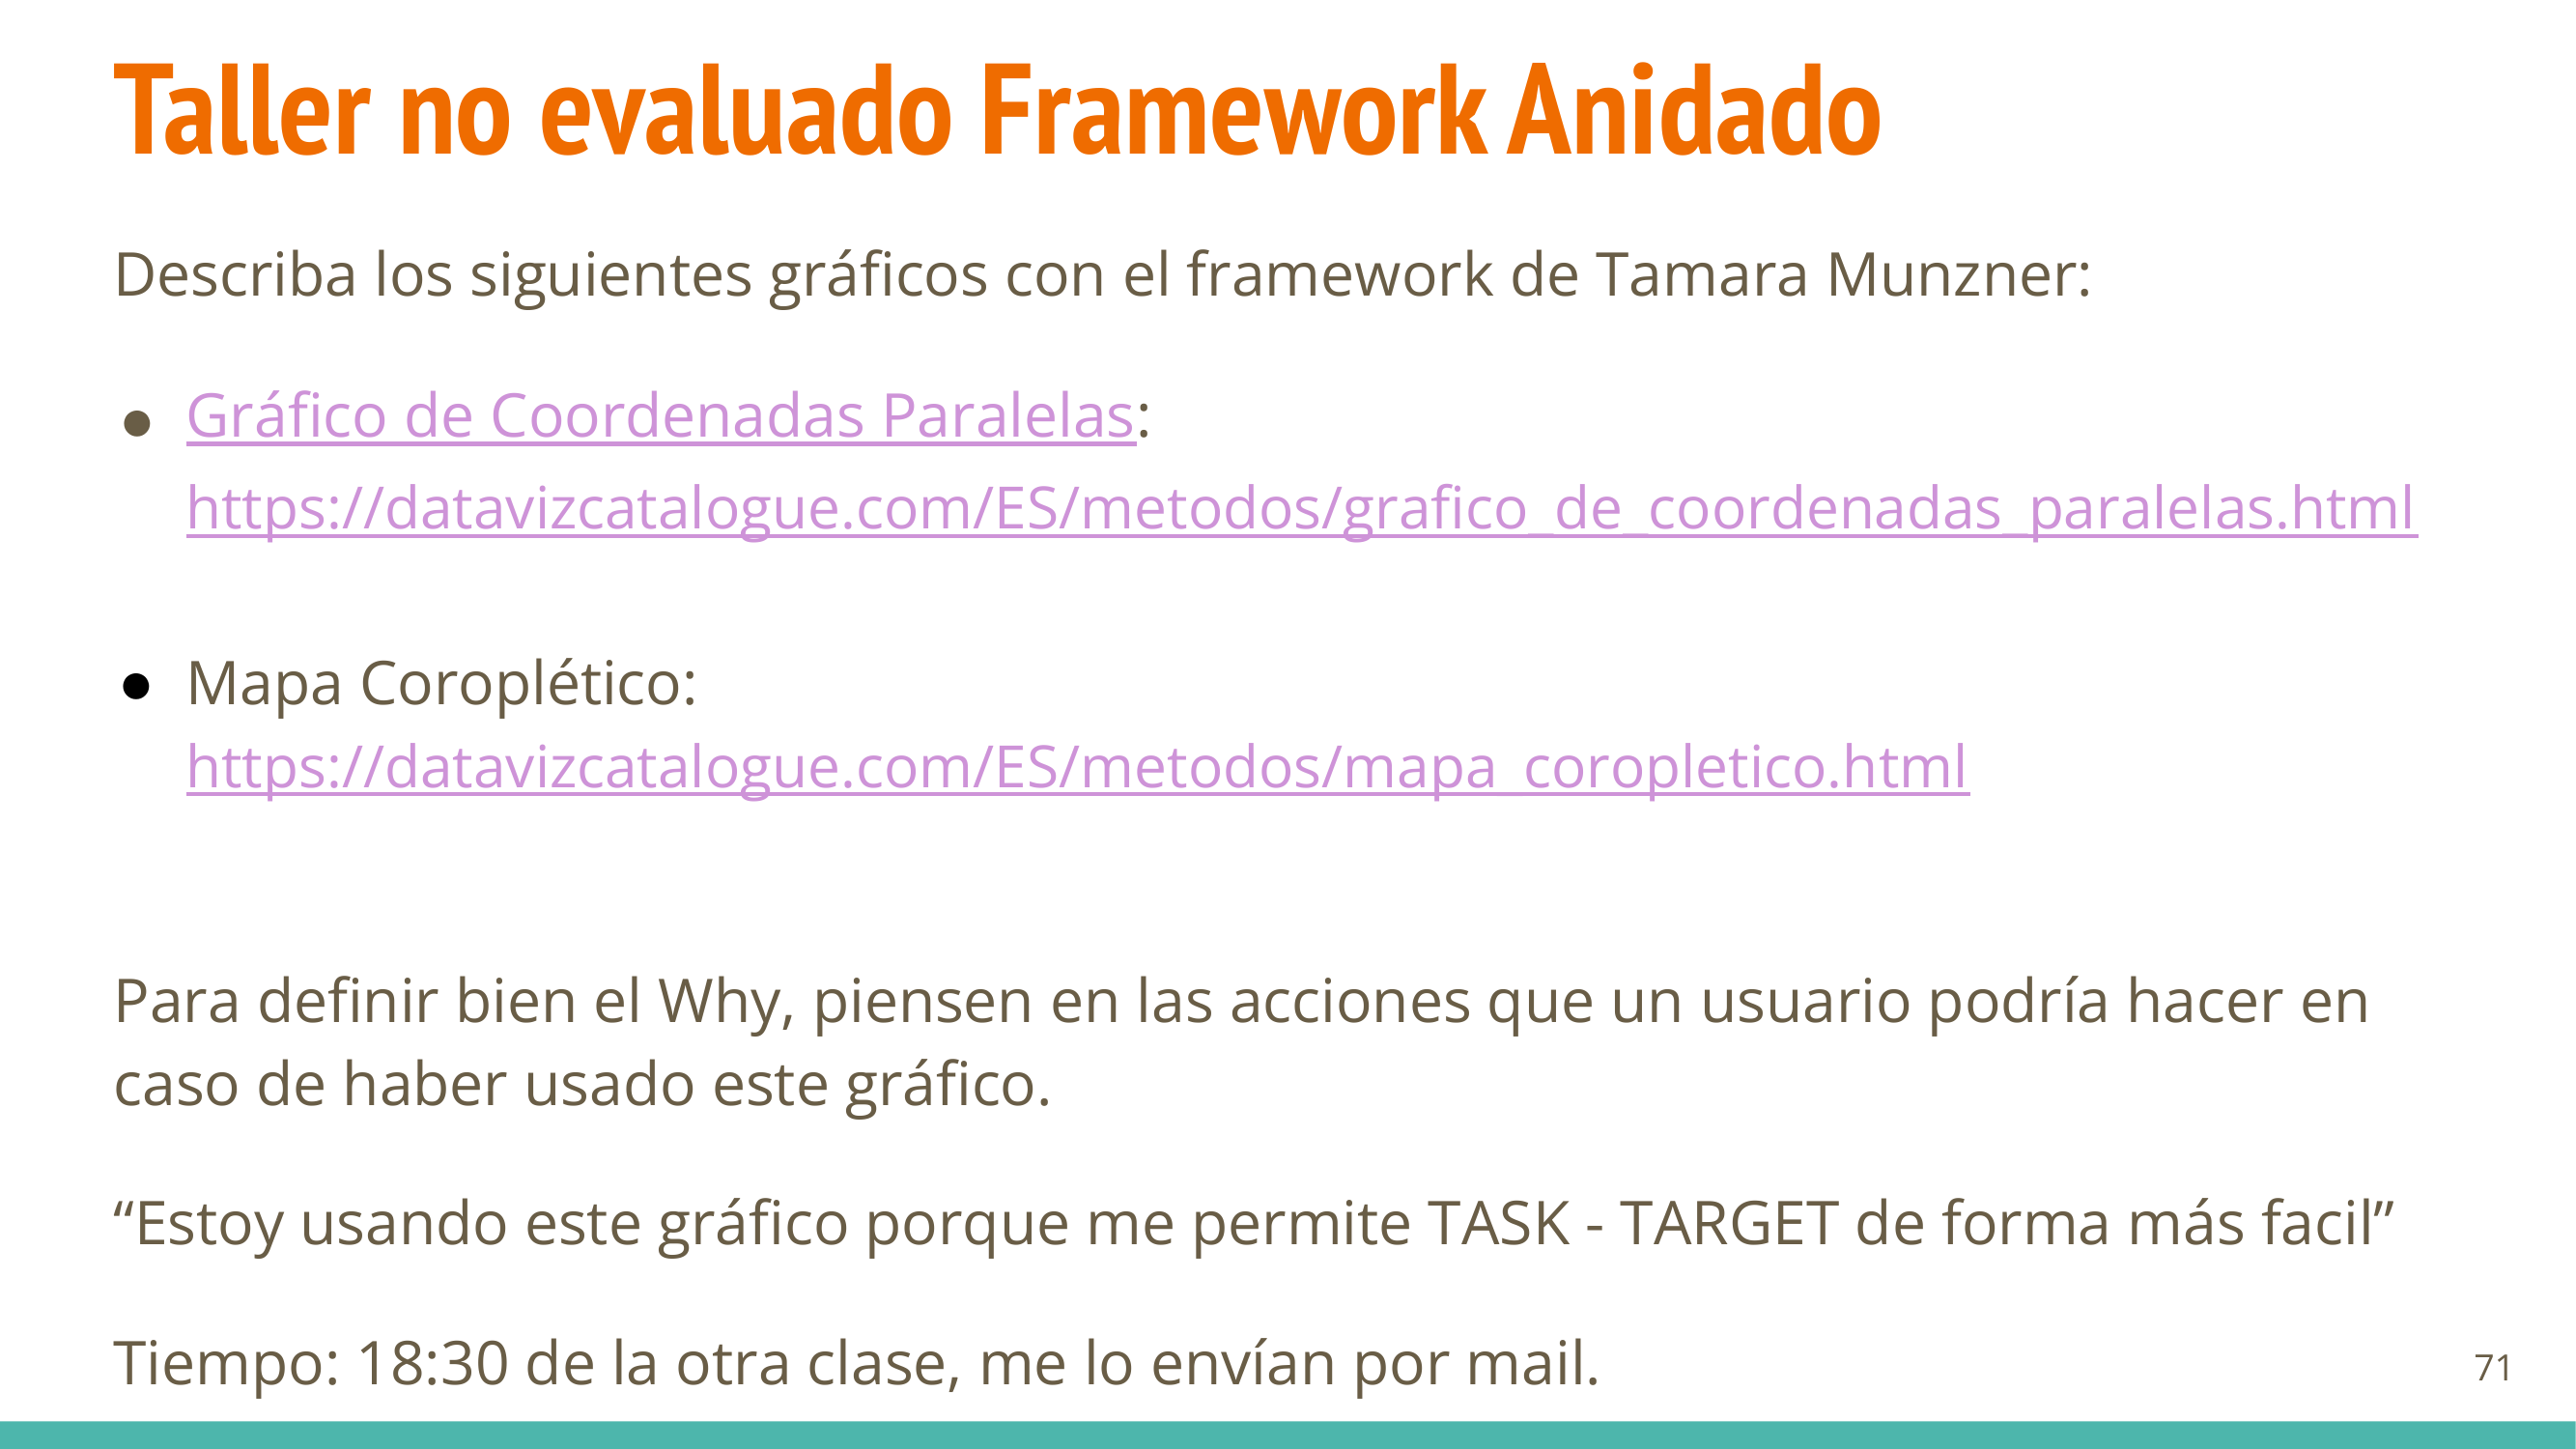

# Taller no evaluado Framework Anidado
Describa los siguientes gráficos con el framework de Tamara Munzner:
Gráfico de Coordenadas Paralelas: https://datavizcatalogue.com/ES/metodos/grafico_de_coordenadas_paralelas.html
Mapa Coroplético:
https://datavizcatalogue.com/ES/metodos/mapa_coropletico.html
Para definir bien el Why, piensen en las acciones que un usuario podría hacer en caso de haber usado este gráfico.
“Estoy usando este gráfico porque me permite TASK - TARGET de forma más facil”
Tiempo: 18:30 de la otra clase, me lo envían por mail.
71